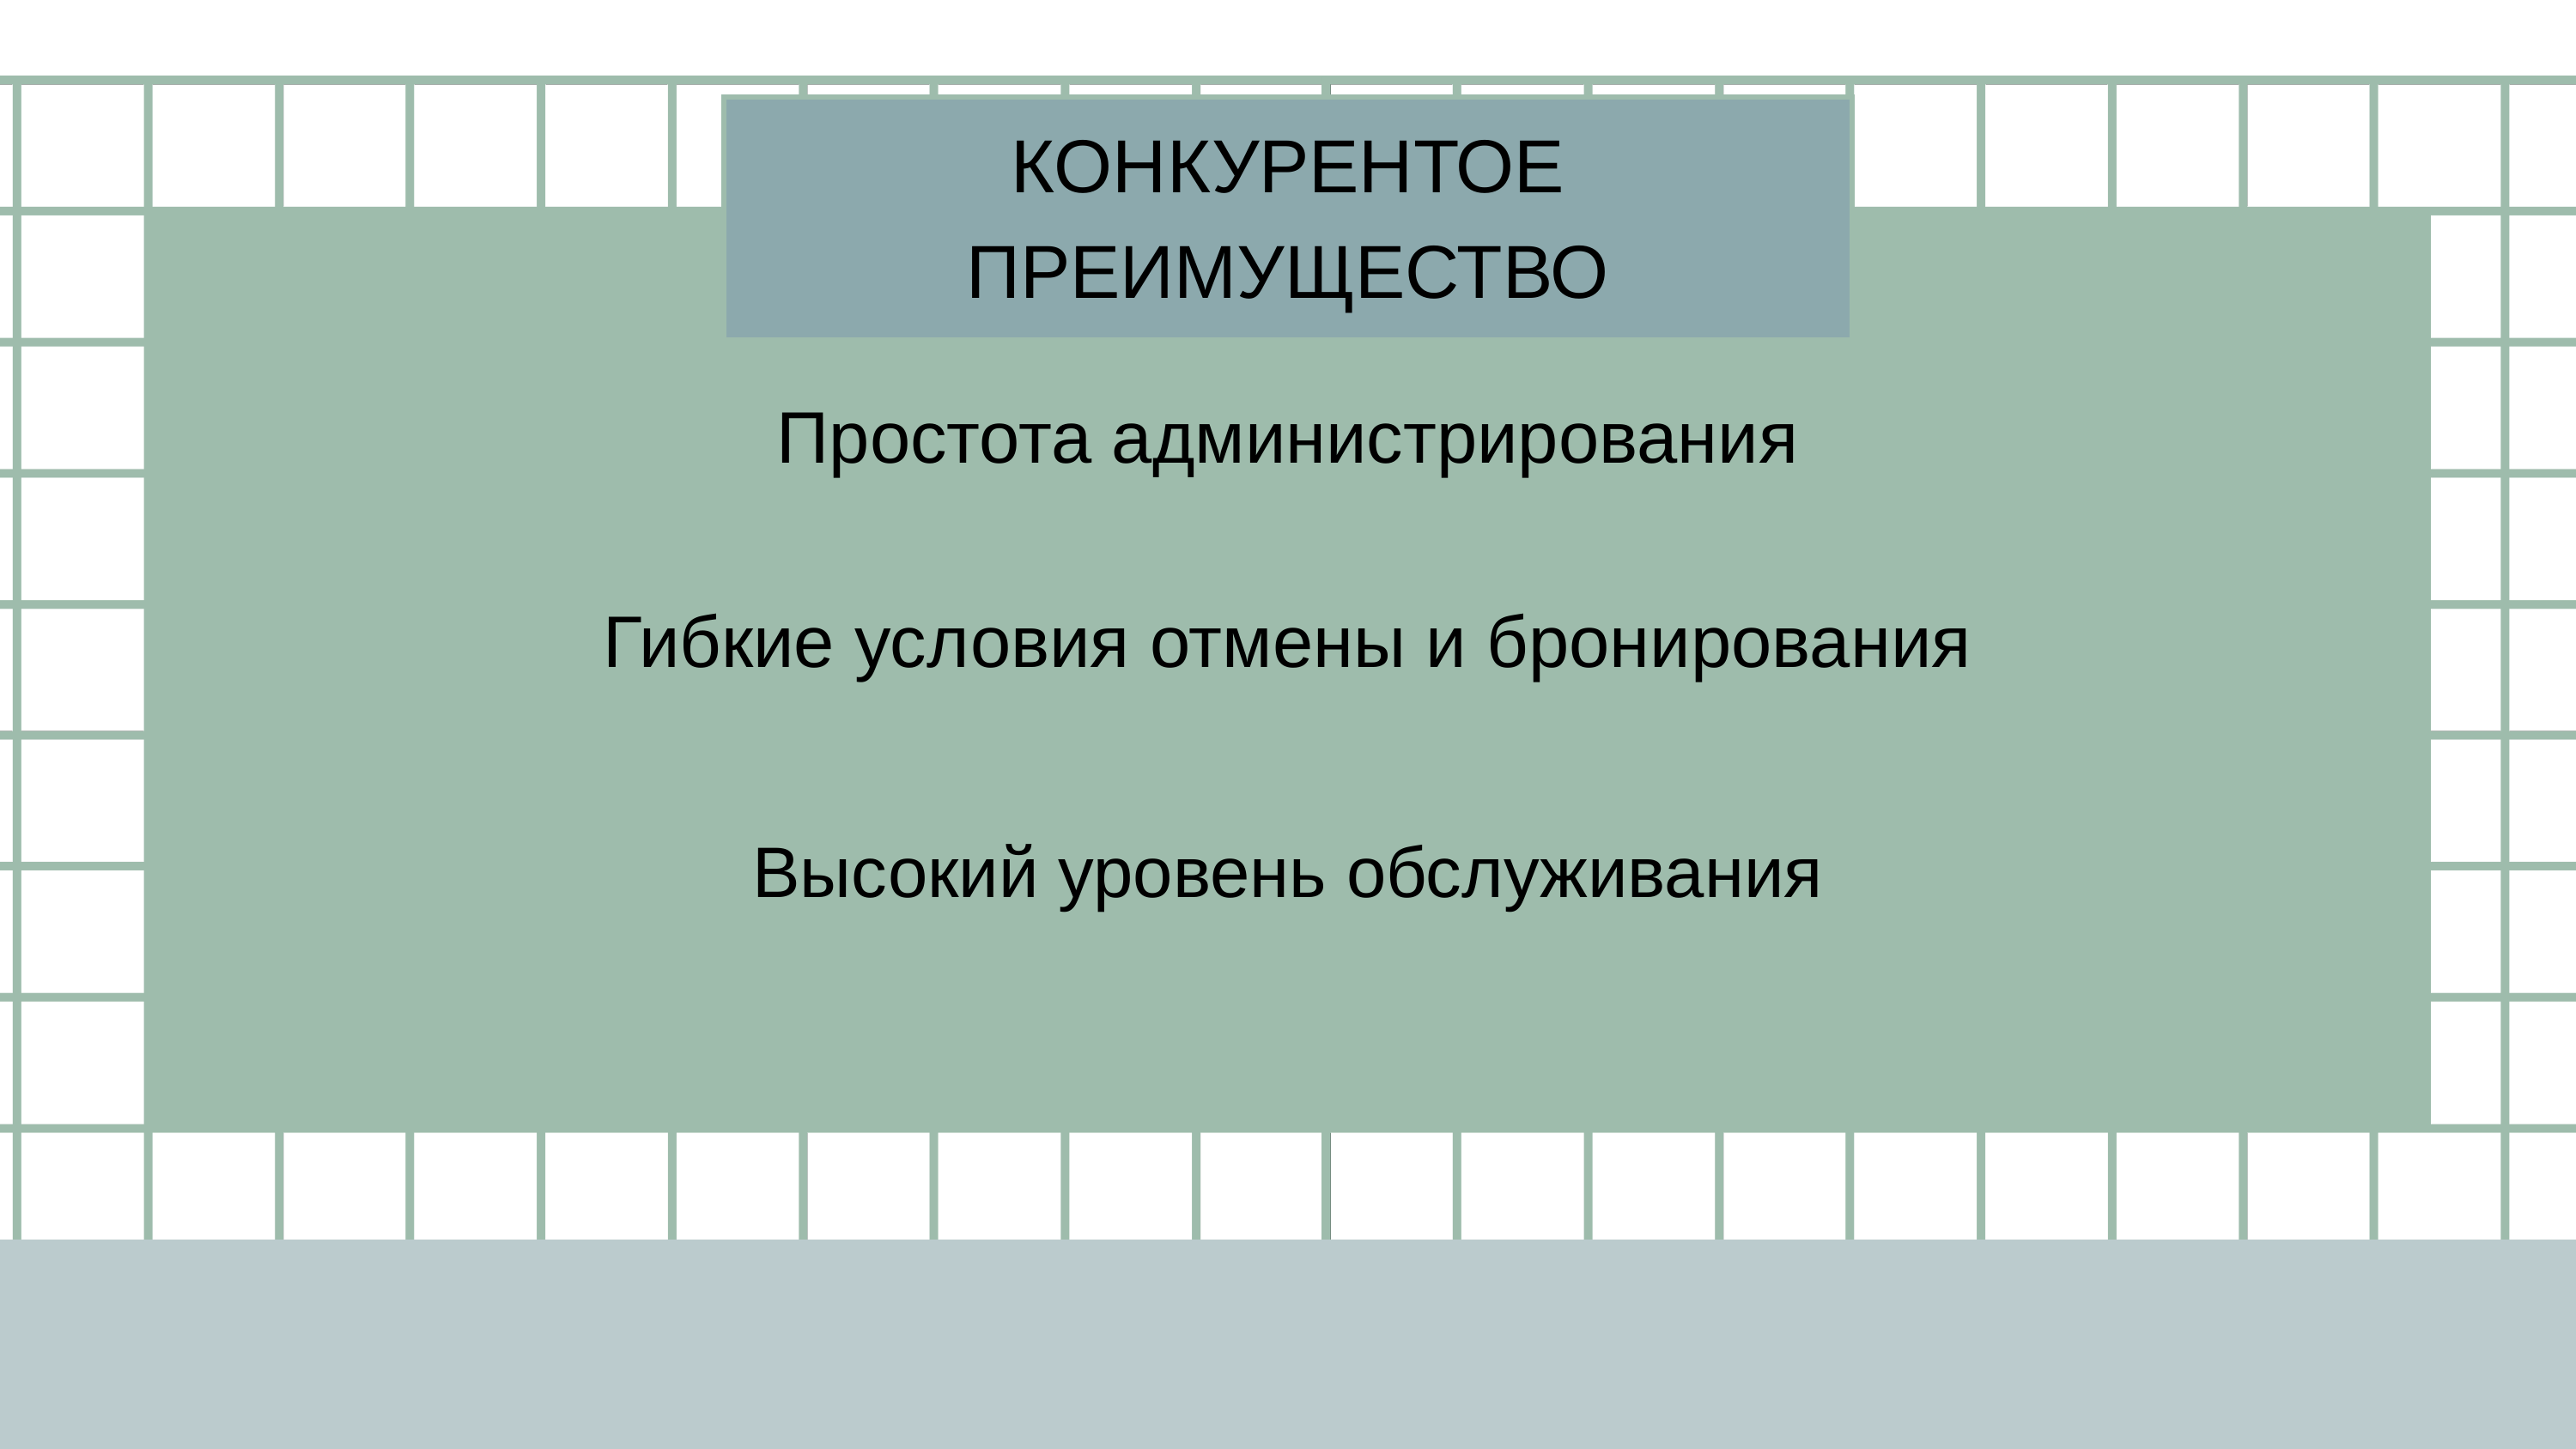

КОНКУРЕНТОЕ
ПРЕИМУЩЕСТВО

Простота администрирования

Гибкие условия отмены и бронирования

Высокий уровень обслуживания